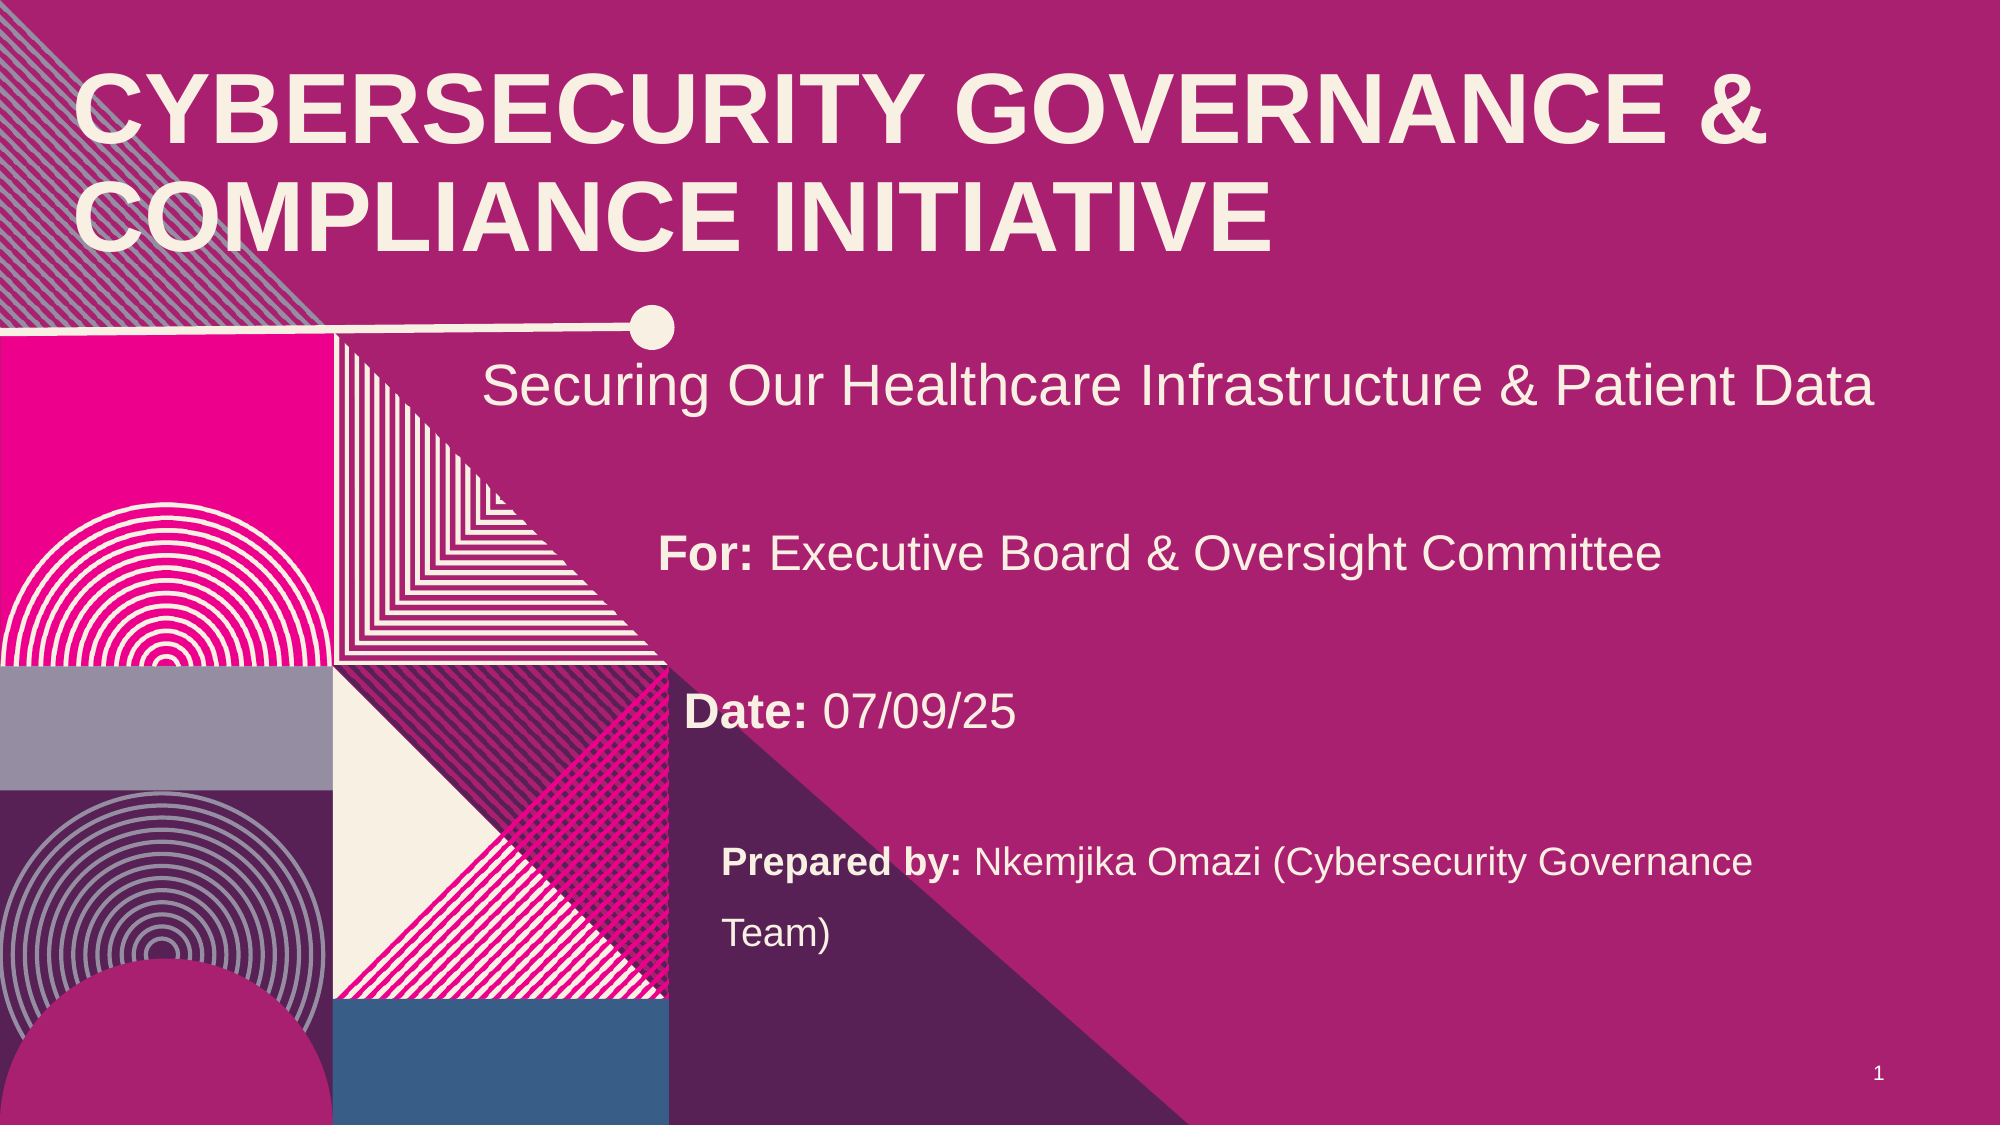

# Cybersecurity Governance & Compliance Initiative
Securing Our Healthcare Infrastructure & Patient Data
For: Executive Board & Oversight Committee
Date: 07/09/25
Prepared by: Nkemjika Omazi (Cybersecurity Governance Team)
1